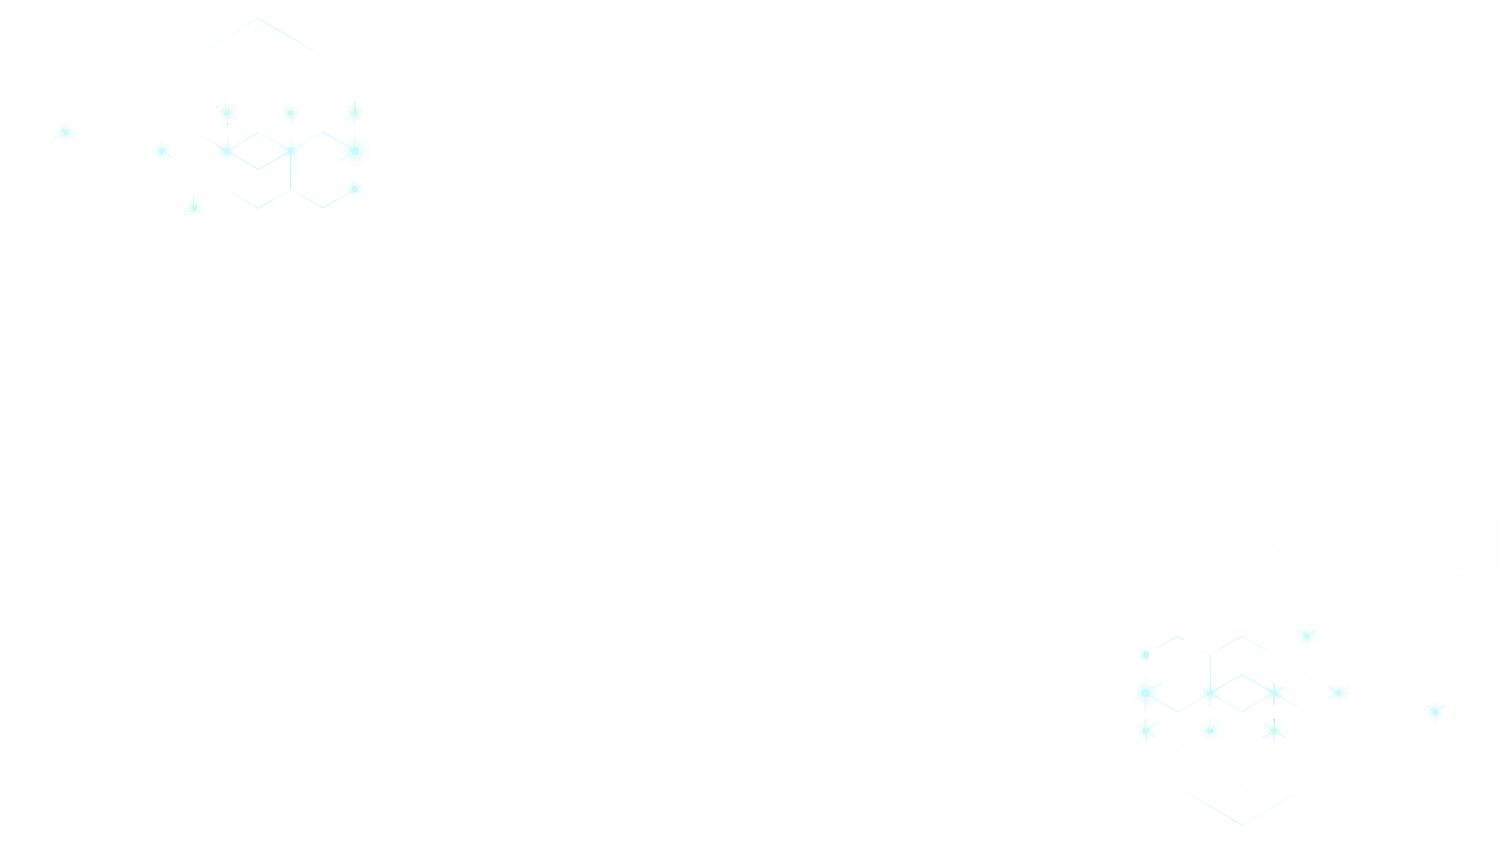

Mise en place d’un système de gestion des présences des étudiants dans les salles d’examen par la technologie RFID. Cas de l’ISP/Bukavu
# TITRE DU TRAVAIL